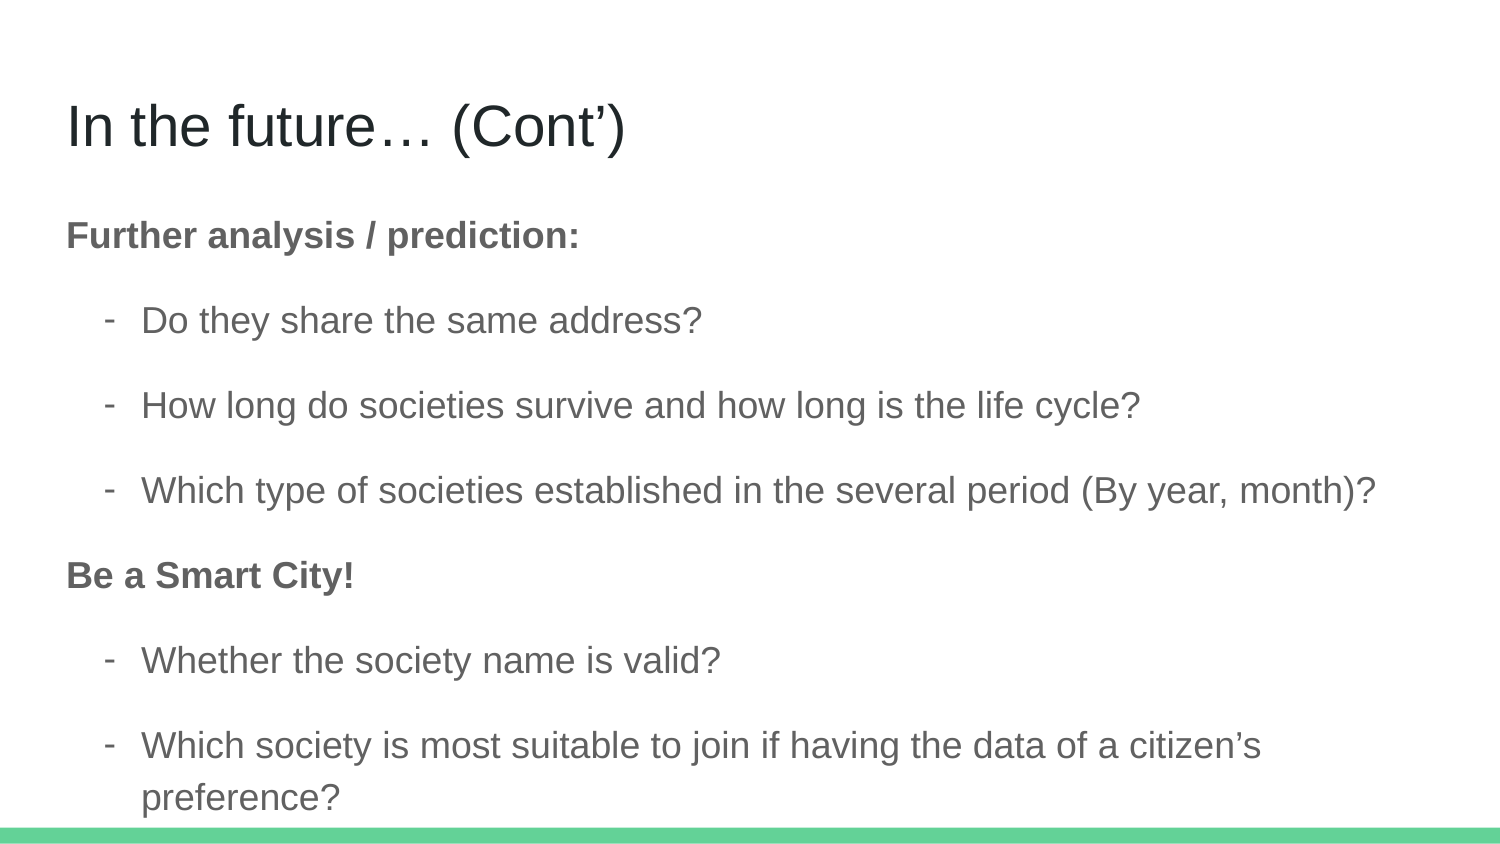

# In the future… (Cont’)
Further analysis / prediction:
Do they share the same address?
How long do societies survive and how long is the life cycle?
Which type of societies established in the several period (By year, month)?
Be a Smart City!
Whether the society name is valid?
Which society is most suitable to join if having the data of a citizen’s preference?